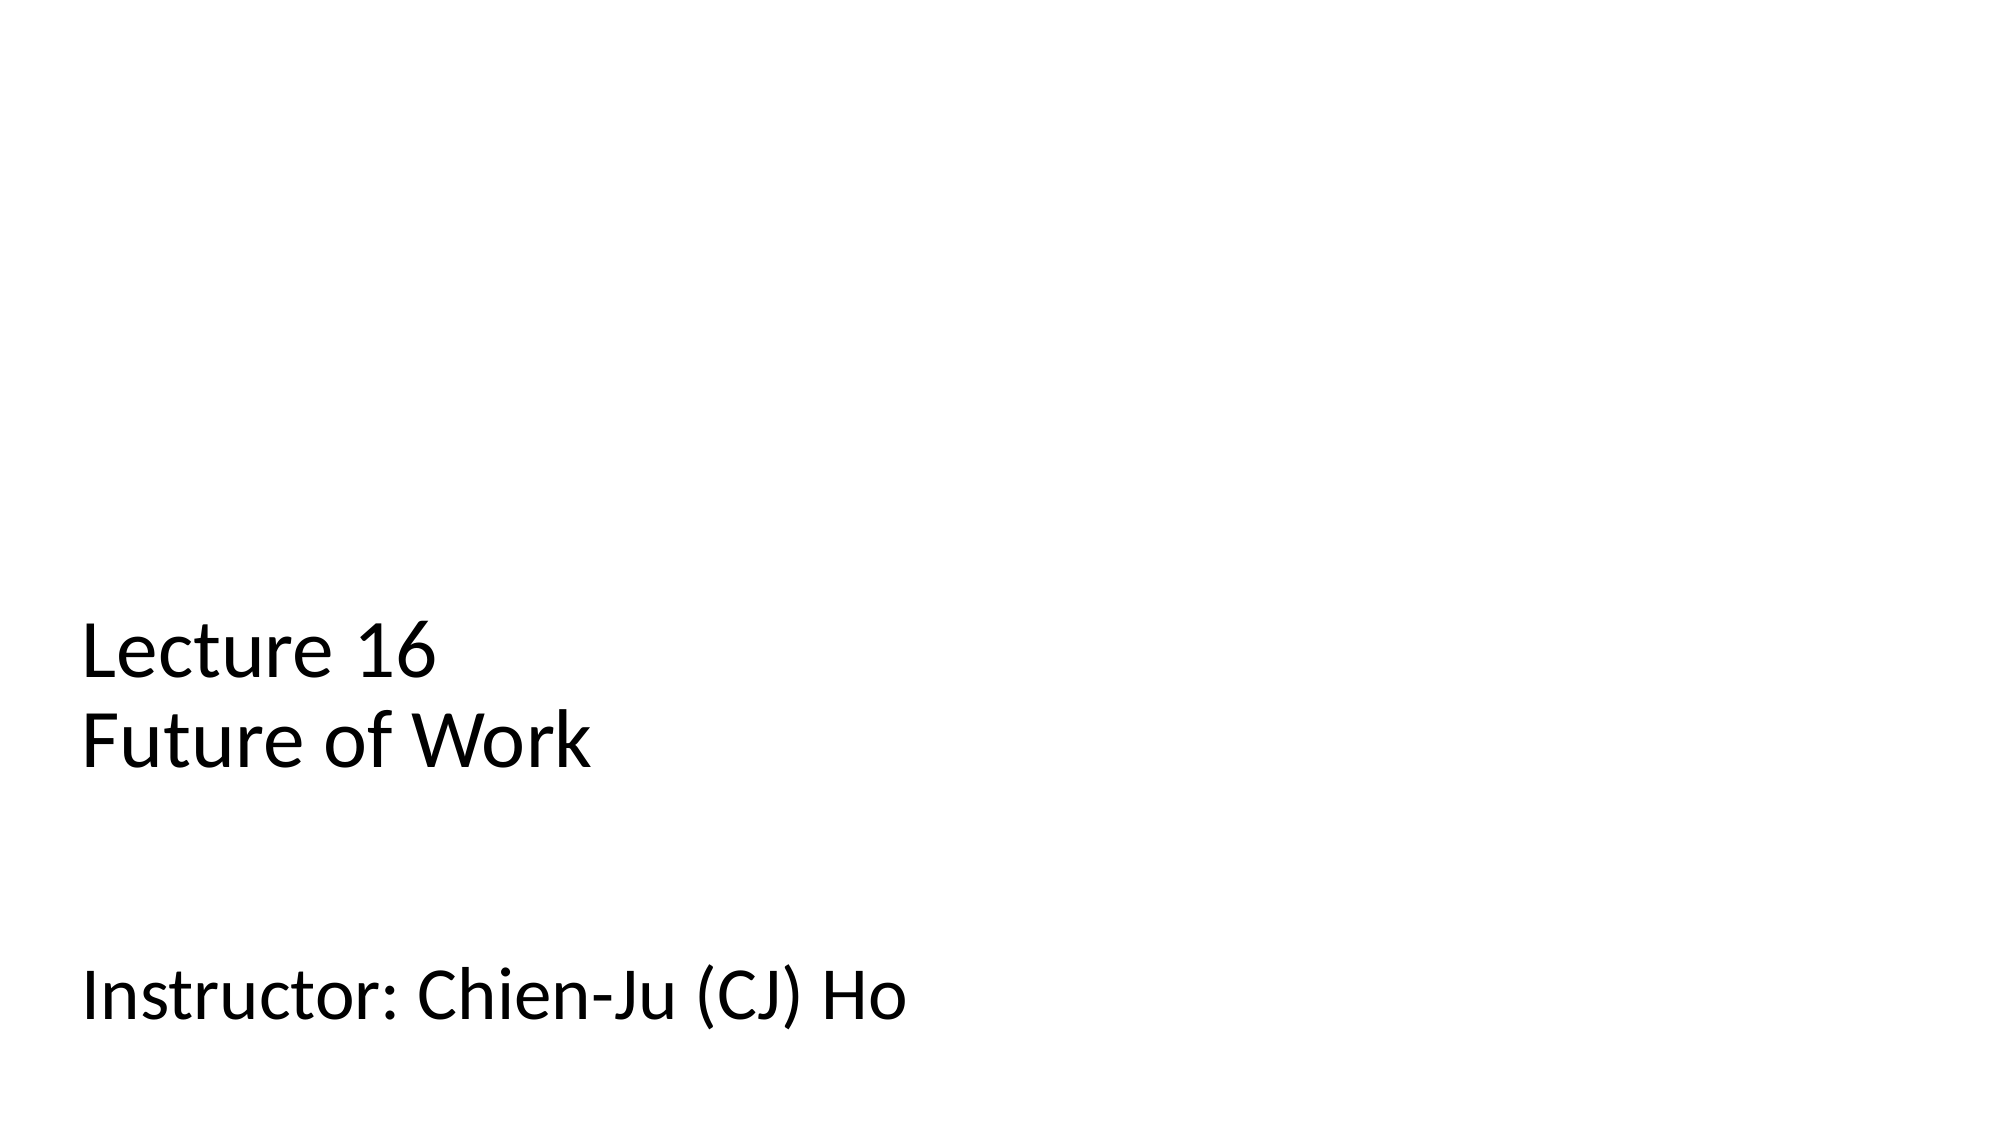

# Lecture 16 Future of Work

Instructor: Chien-Ju (CJ) Ho